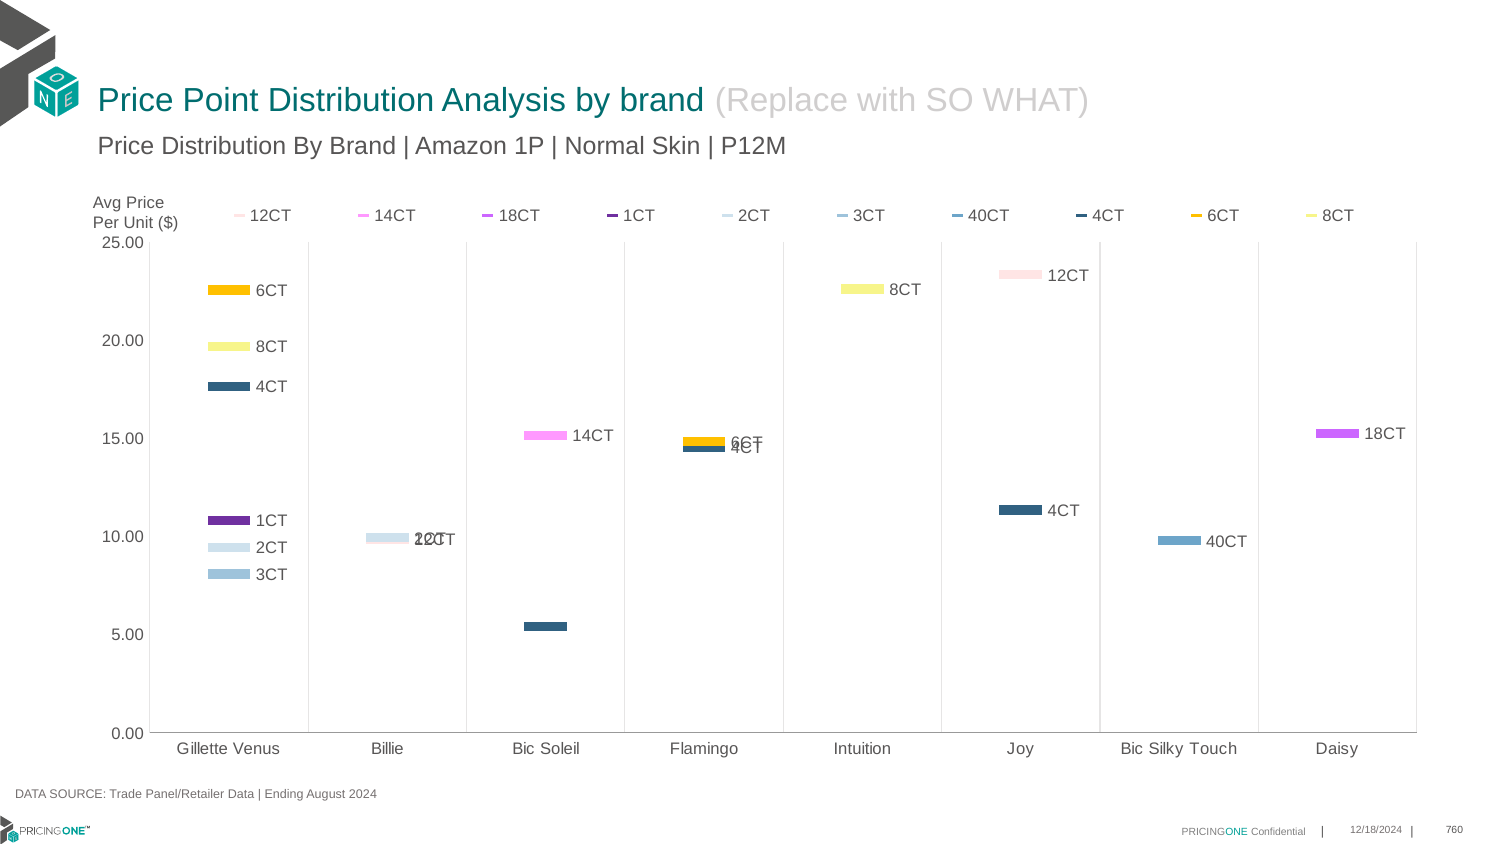

# Price Point Distribution Analysis by brand (Replace with SO WHAT)
Price Distribution By Brand | Amazon 1P | Normal Skin | P12M

### Chart

| Category | 12CT | 14CT | 18CT | 1CT | 2CT | 3CT | 40CT | 4CT | 6CT | 8CT |
|---|---|---|---|---|---|---|---|---|---|---|
| Gillette Venus | None | None | None | 10.805185059382516 | 9.449247441757958 | 8.083900035594523 | None | 17.64935004568346 | 22.557898246982266 | 19.669781417443183 |
| Billie | 9.849046096996501 | None | None | None | 9.928953078938749 | None | None | None | None | None |
| Bic Soleil | None | 15.146744740105035 | None | None | None | None | None | 5.421246205770921 | None | None |
| Flamingo | None | None | None | None | None | None | None | 14.519237344381649 | 14.821070599370616 | None |
| Intuition | None | None | None | None | None | None | None | None | None | 22.605521104220845 |
| Joy | 23.328240576246003 | None | None | None | None | None | None | 11.350908513245685 | None | None |
| Bic Silky Touch | None | None | None | None | None | None | 9.780592861665612 | None | None | None |
| Daisy | None | None | 15.256807633637337 | None | None | None | None | None | None | None |
Avg Price
Per Unit ($)
DATA SOURCE: Trade Panel/Retailer Data | Ending August 2024
12/18/2024
760